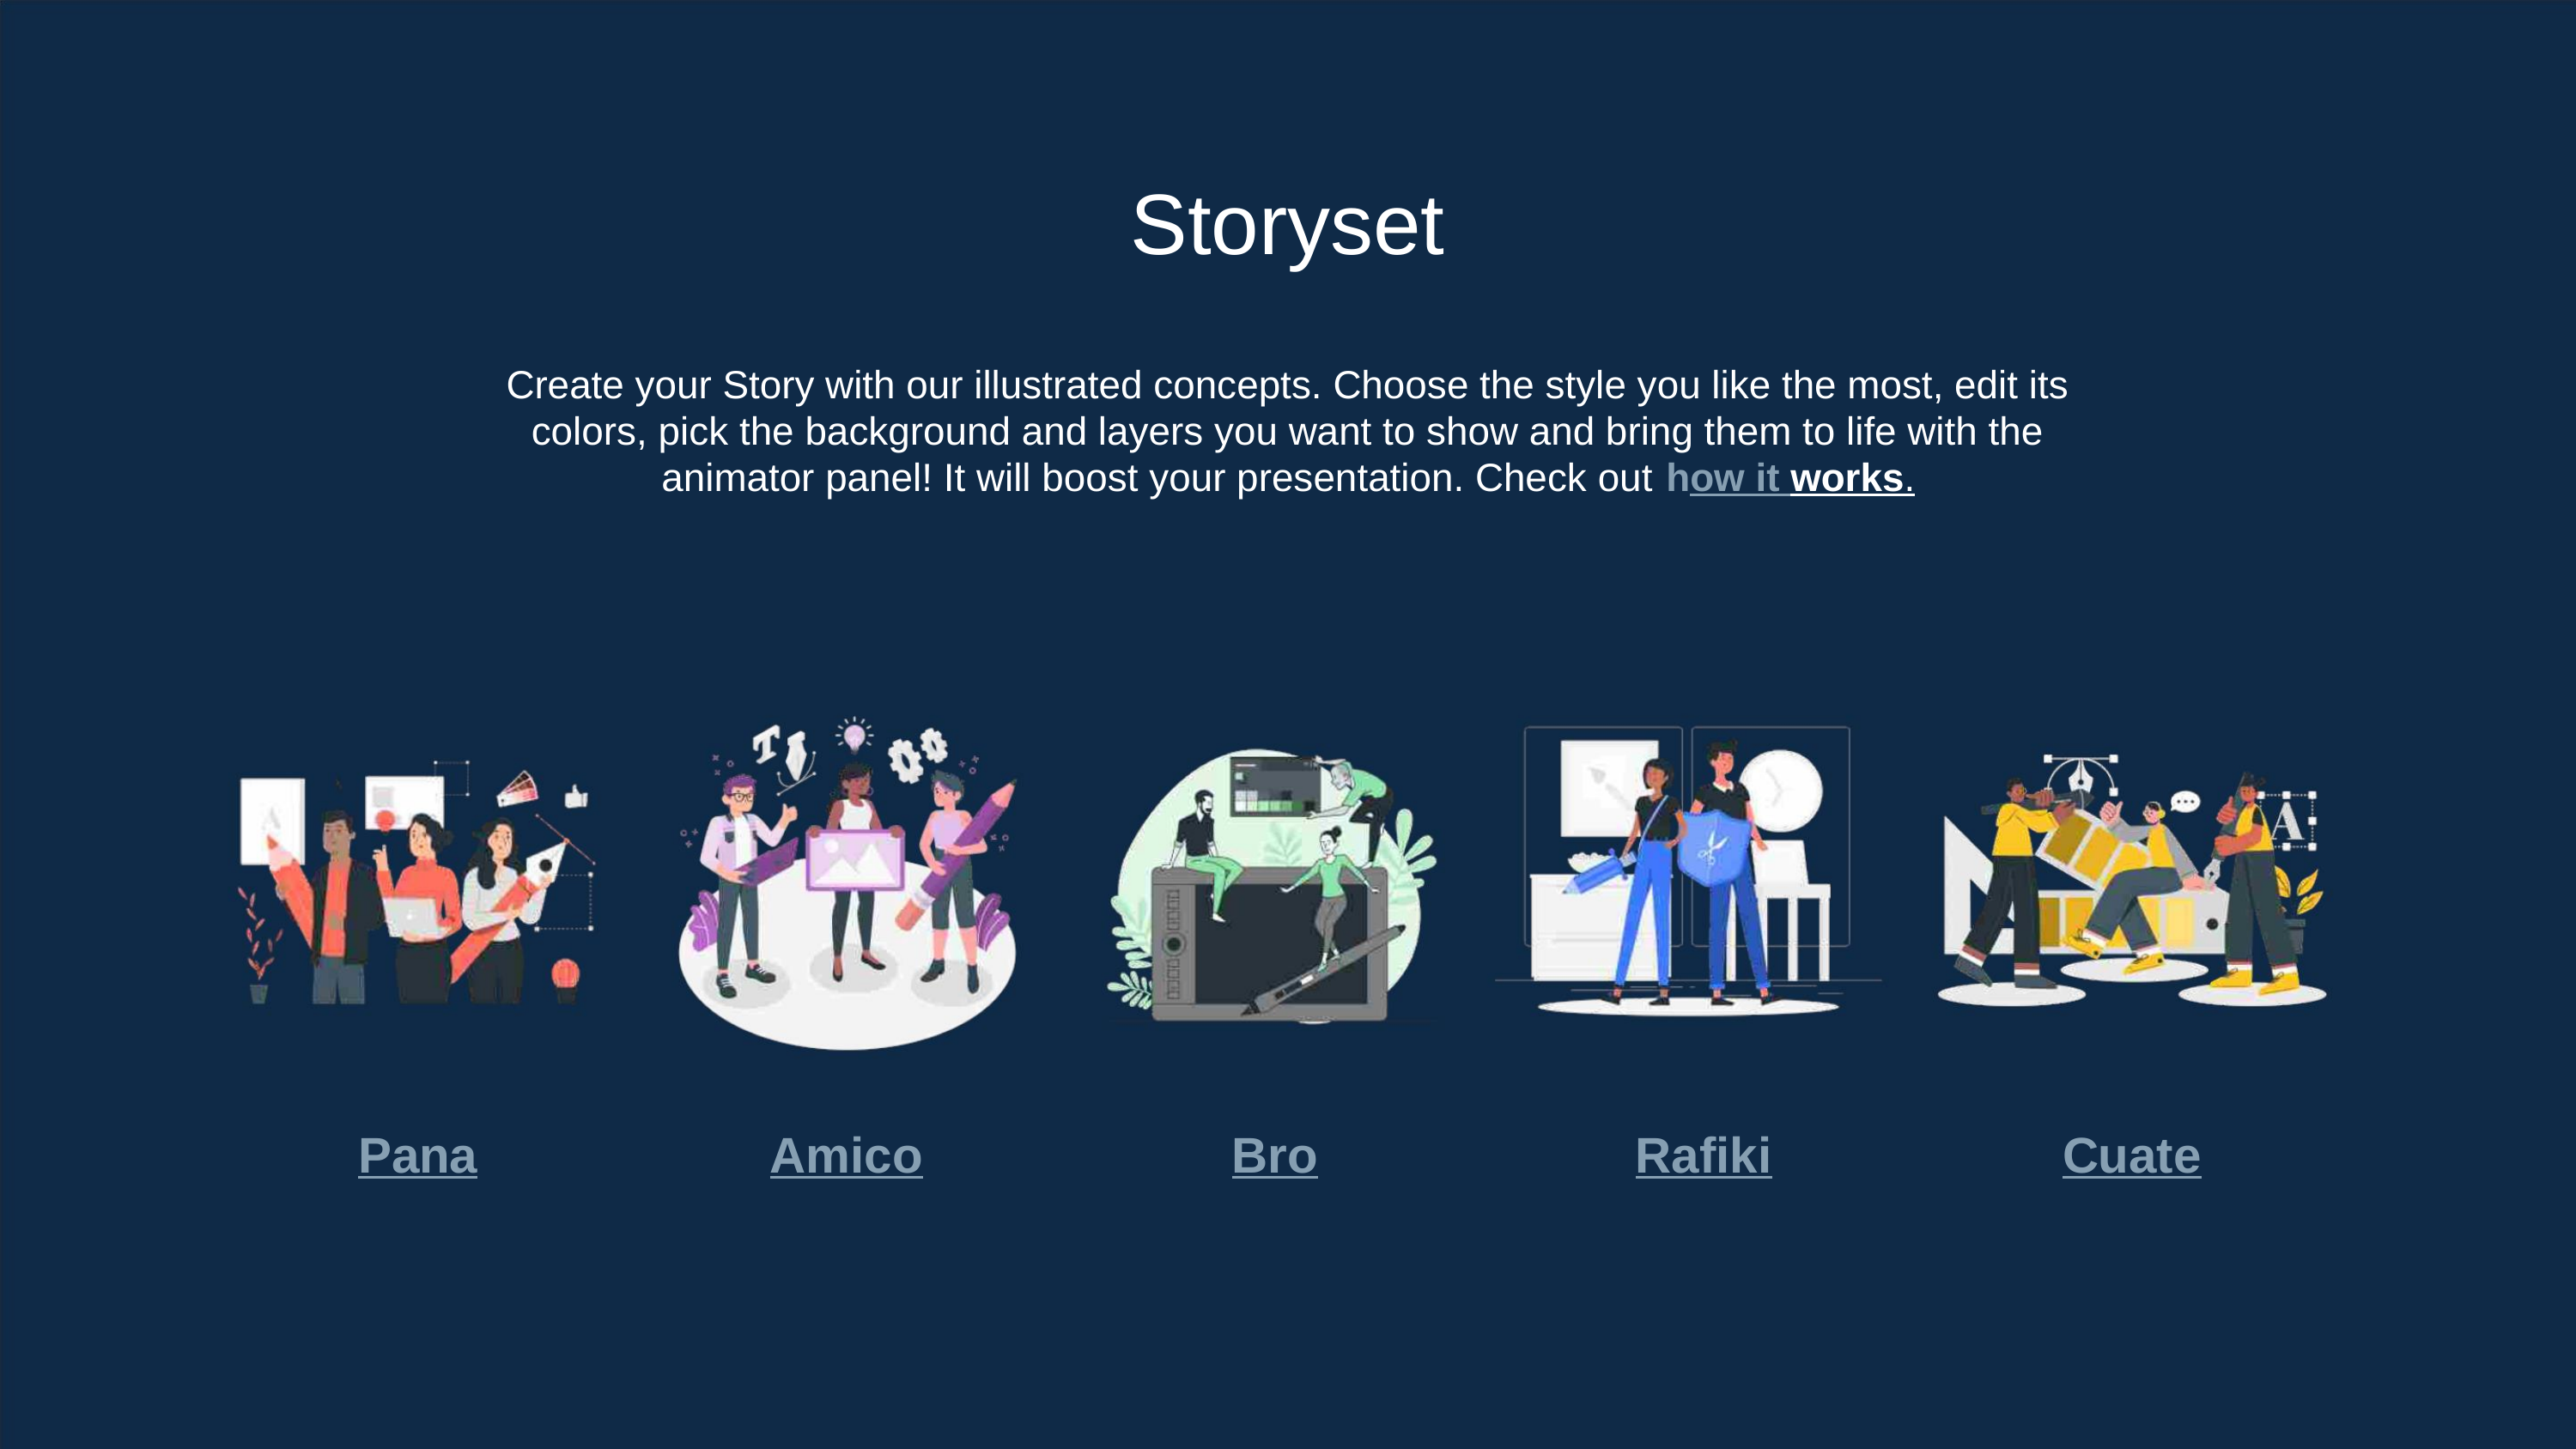

Storyset
Create your Story with our illustrated concepts. Choose the style you like the most, edit its
colors, pick the background and layers you want to show and bring them to life with the
animator panel! It will boost your presentation. Check out how it works.
Pana
Amico
Bro
Rafiki
Cuate